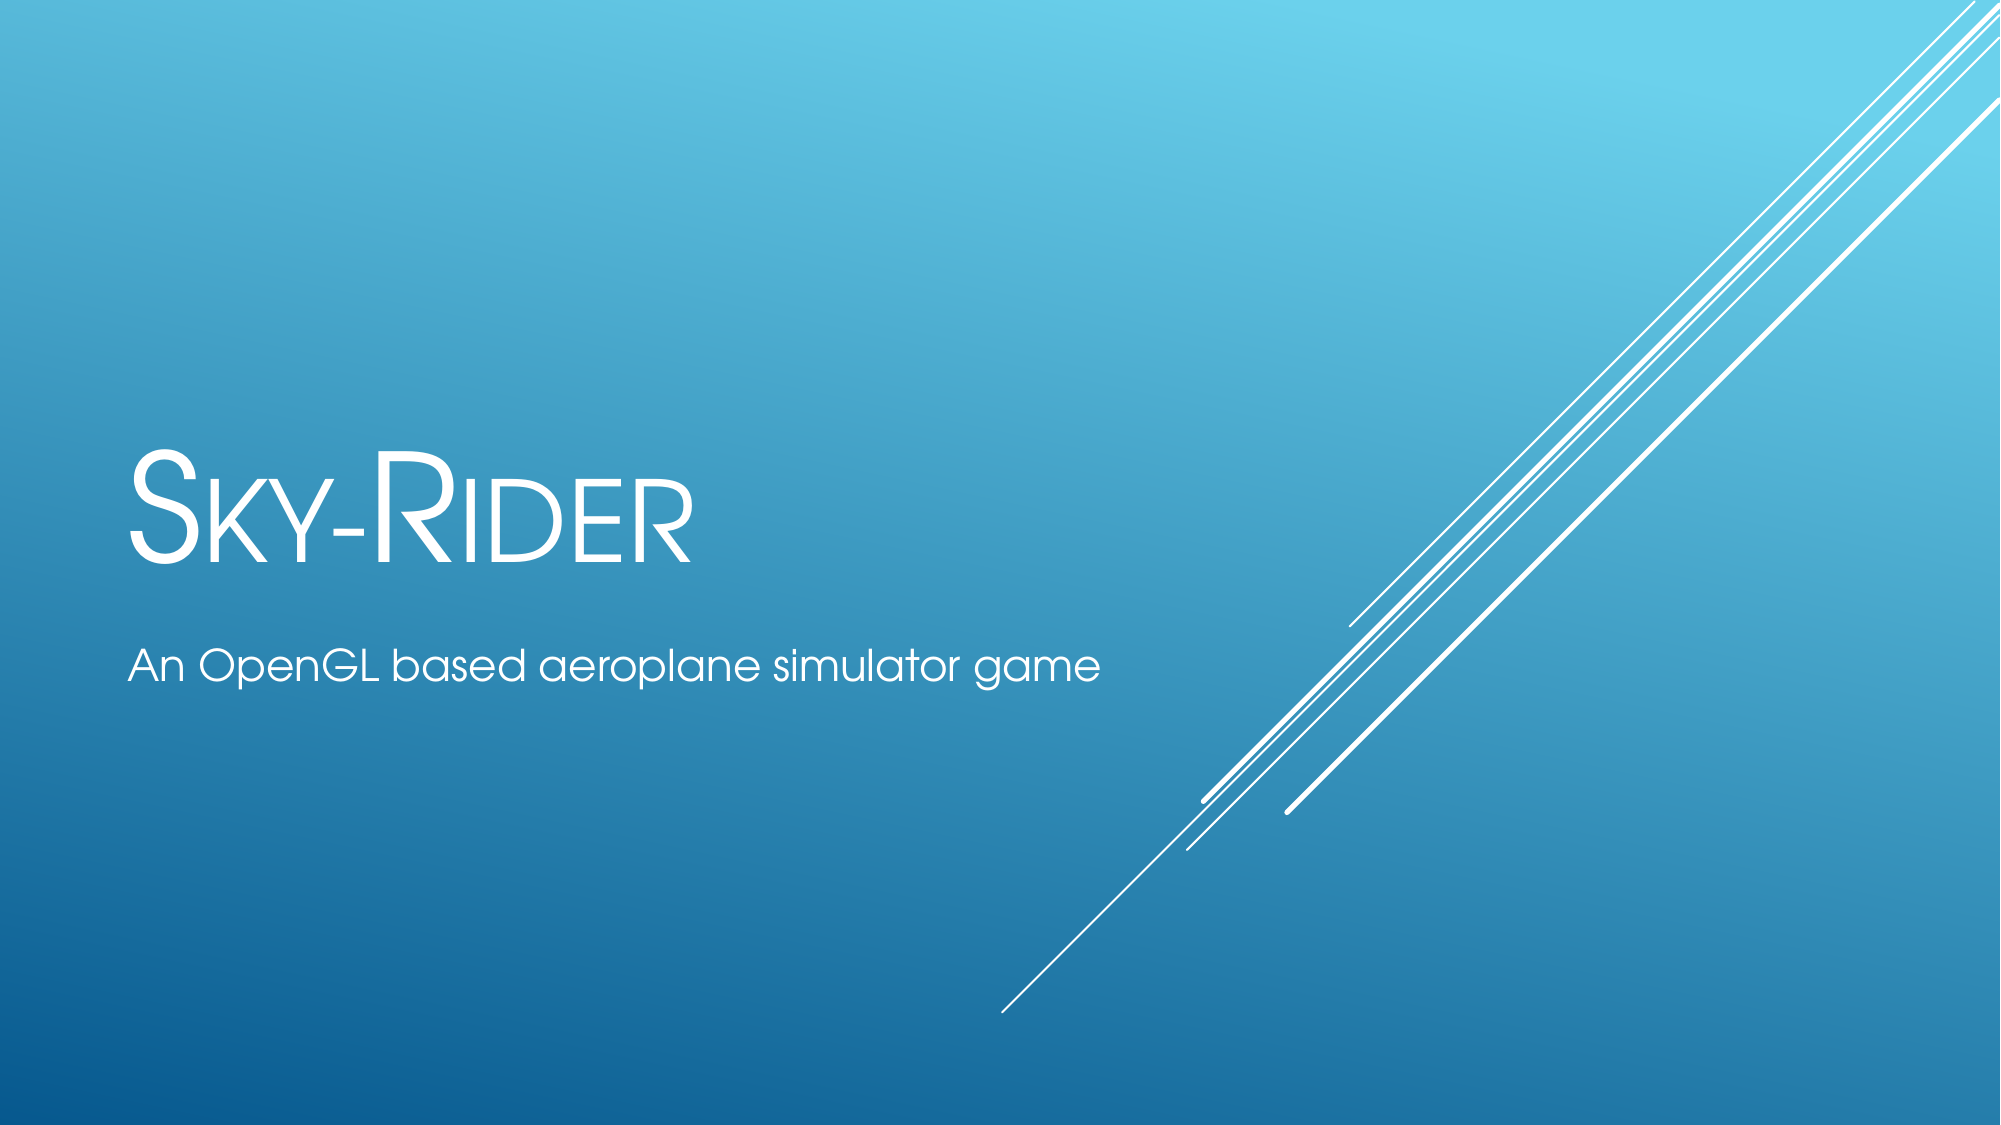

# Sky-Rider
An OpenGL based aeroplane simulator game